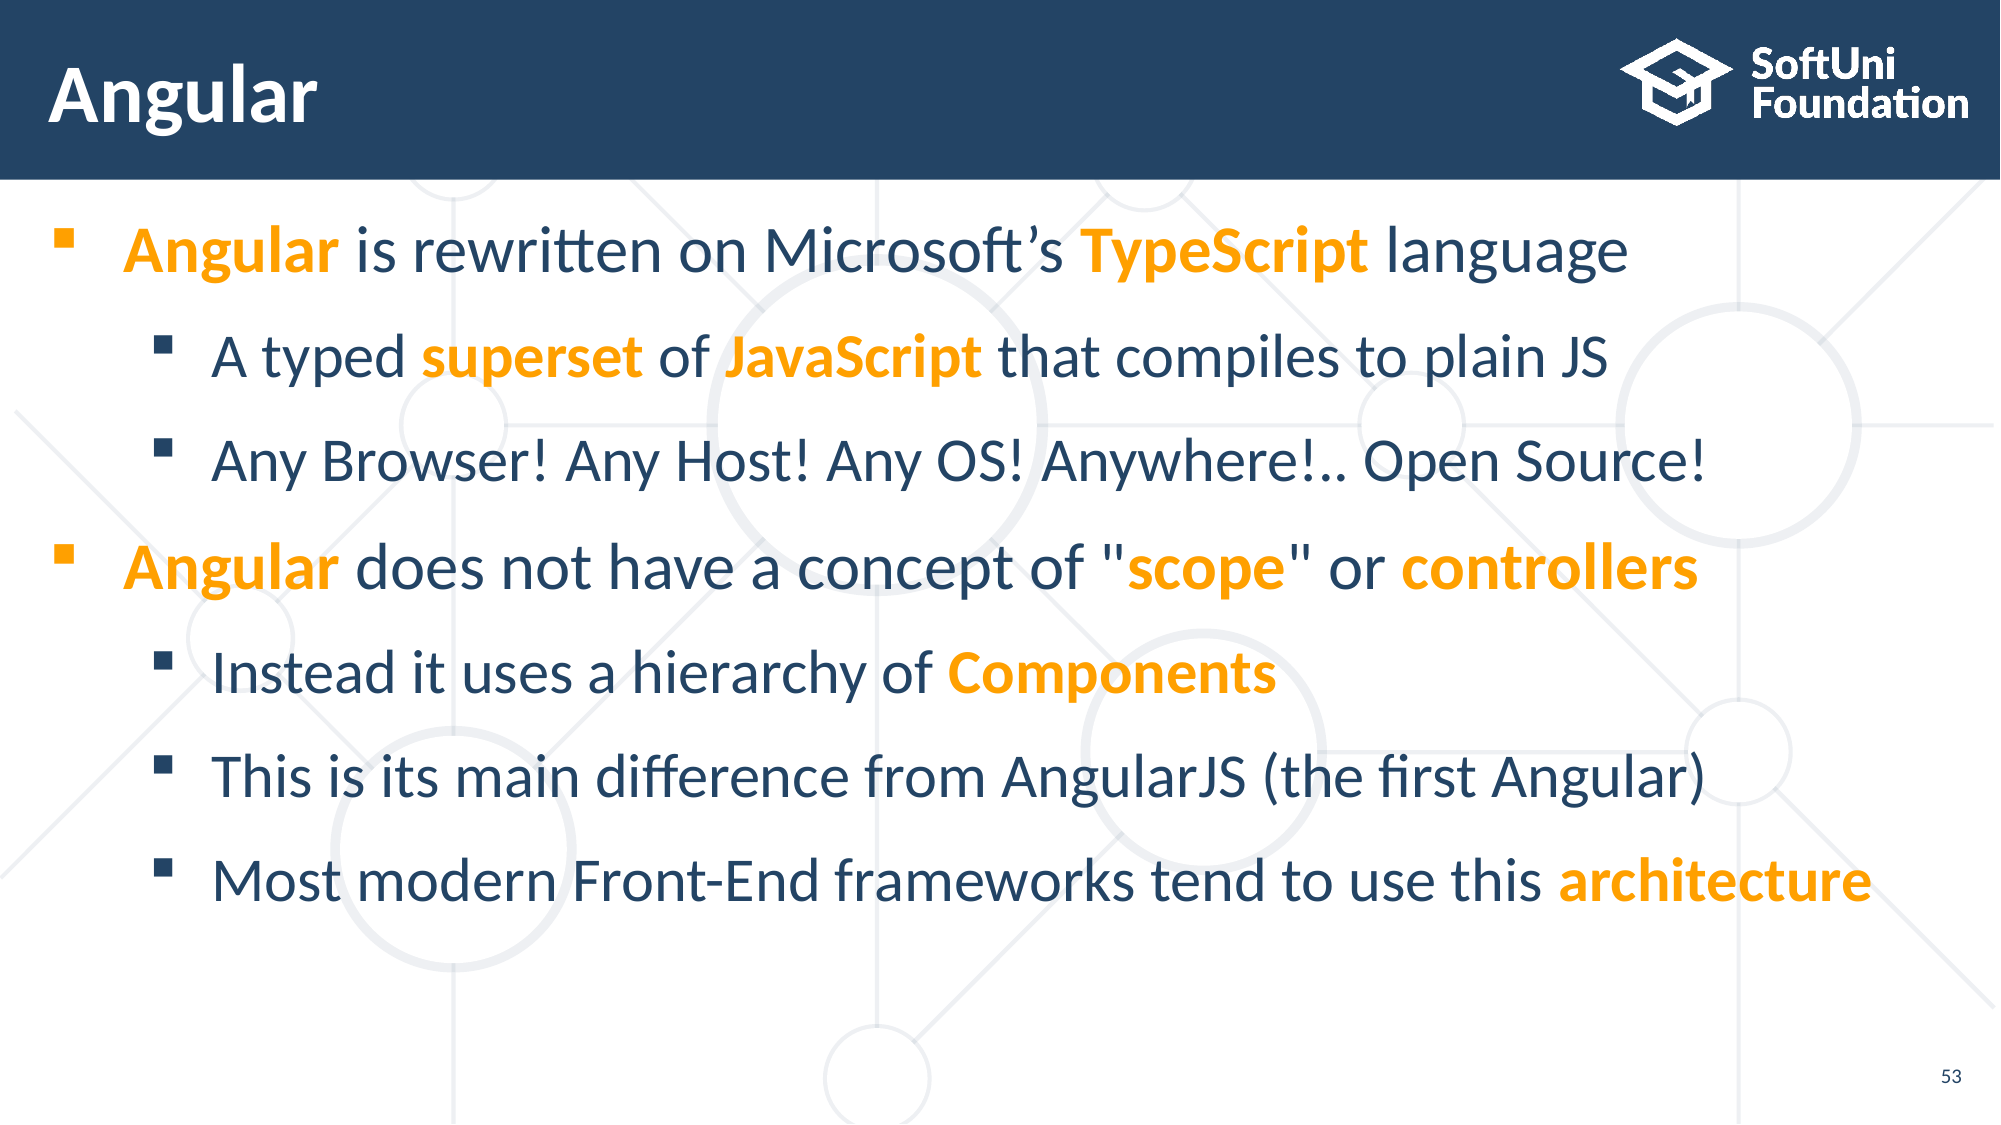

# Angular
Angular is rewritten on Microsoft’s TypeScript language
A typed superset of JavaScript that compiles to plain JS
Any Browser! Any Host! Any OS! Anywhere!.. Open Source!
Angular does not have a concept of "scope" or controllers
Instead it uses a hierarchy of Components
This is its main difference from AngularJS (the first Angular)
Most modern Front-End frameworks tend to use this architecture
53